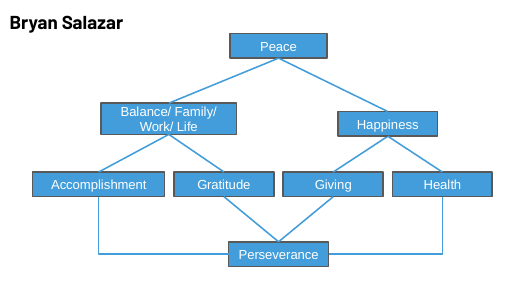

Bryan Salazar
Peace
Balance/ Family/ Work/ Life
Happiness
Health
Accomplishment
Giving
Gratitude
Perseverance